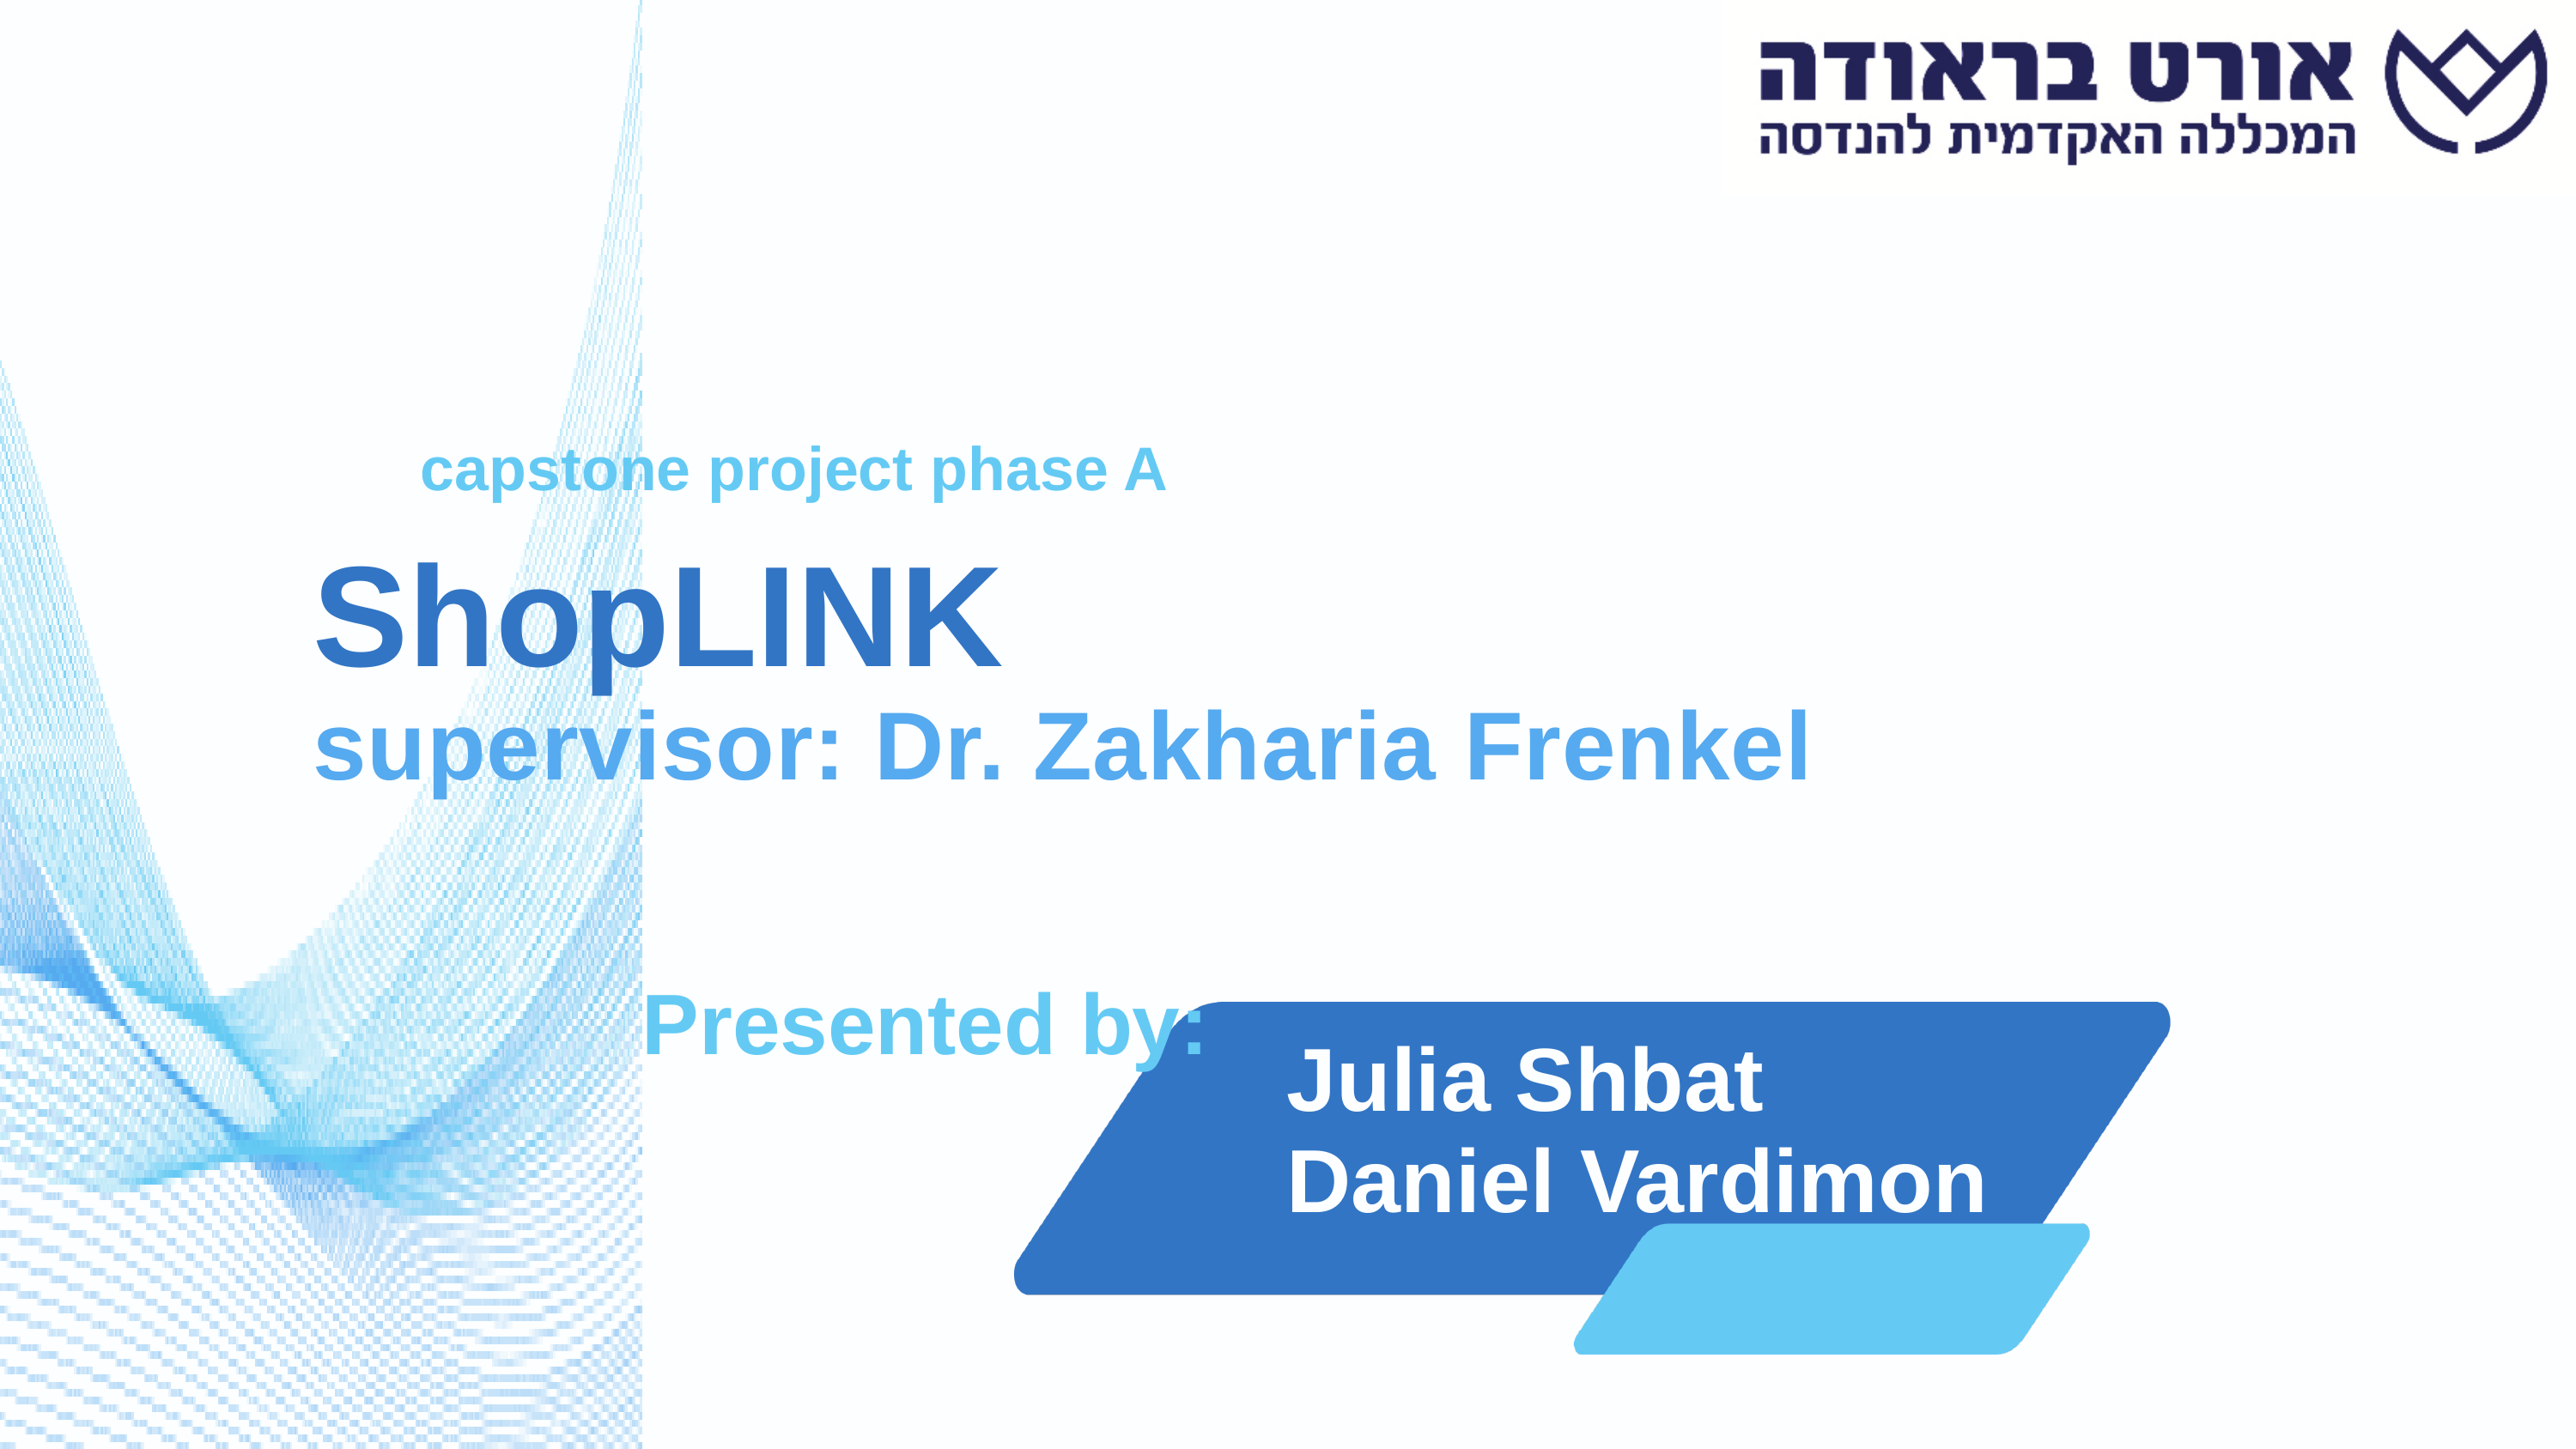

capstone project phase A
ShopLINK
supervisor: Dr. Zakharia Frenkel

Presented by:
Julia Shbat
Daniel Vardimon